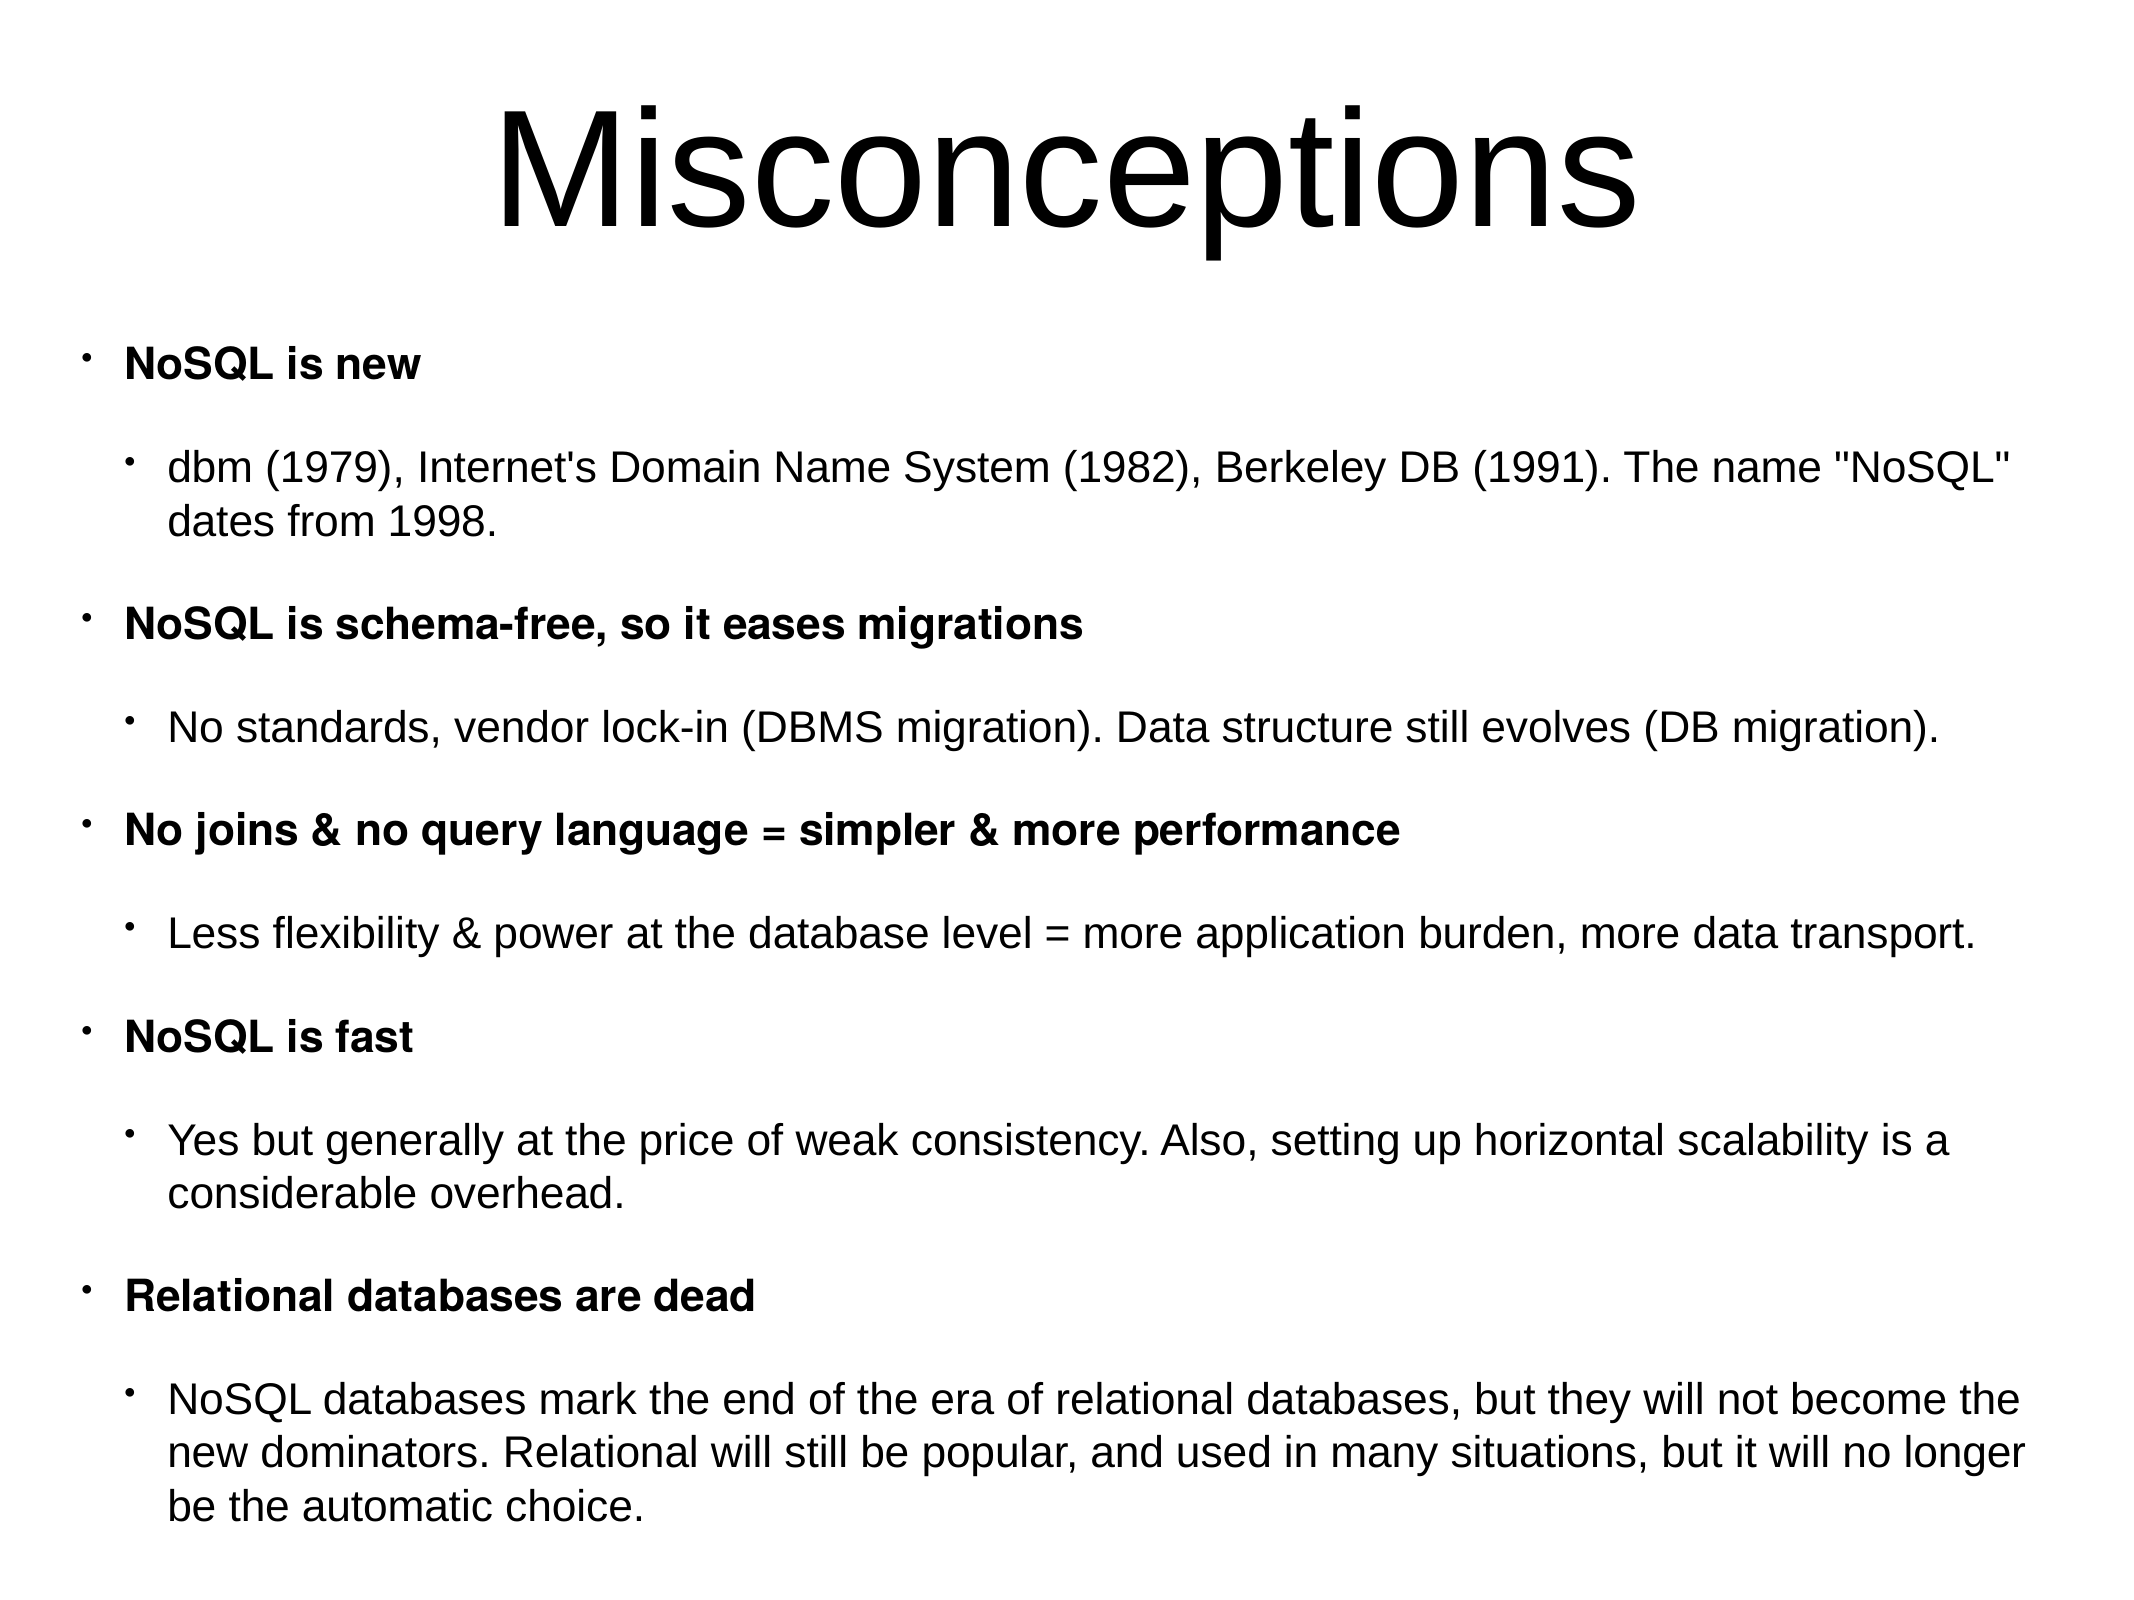

# Misconceptions
NoSQL is new
dbm (1979), Internet's Domain Name System (1982), Berkeley DB (1991). The name "NoSQL" dates from 1998.
NoSQL is schema-free, so it eases migrations
No standards, vendor lock-in (DBMS migration). Data structure still evolves (DB migration).
No joins & no query language = simpler & more performance
Less flexibility & power at the database level = more application burden, more data transport.
NoSQL is fast
Yes but generally at the price of weak consistency. Also, setting up horizontal scalability is a considerable overhead.
Relational databases are dead
NoSQL databases mark the end of the era of relational databases, but they will not become the new dominators. Relational will still be popular, and used in many situations, but it will no longer be the automatic choice.